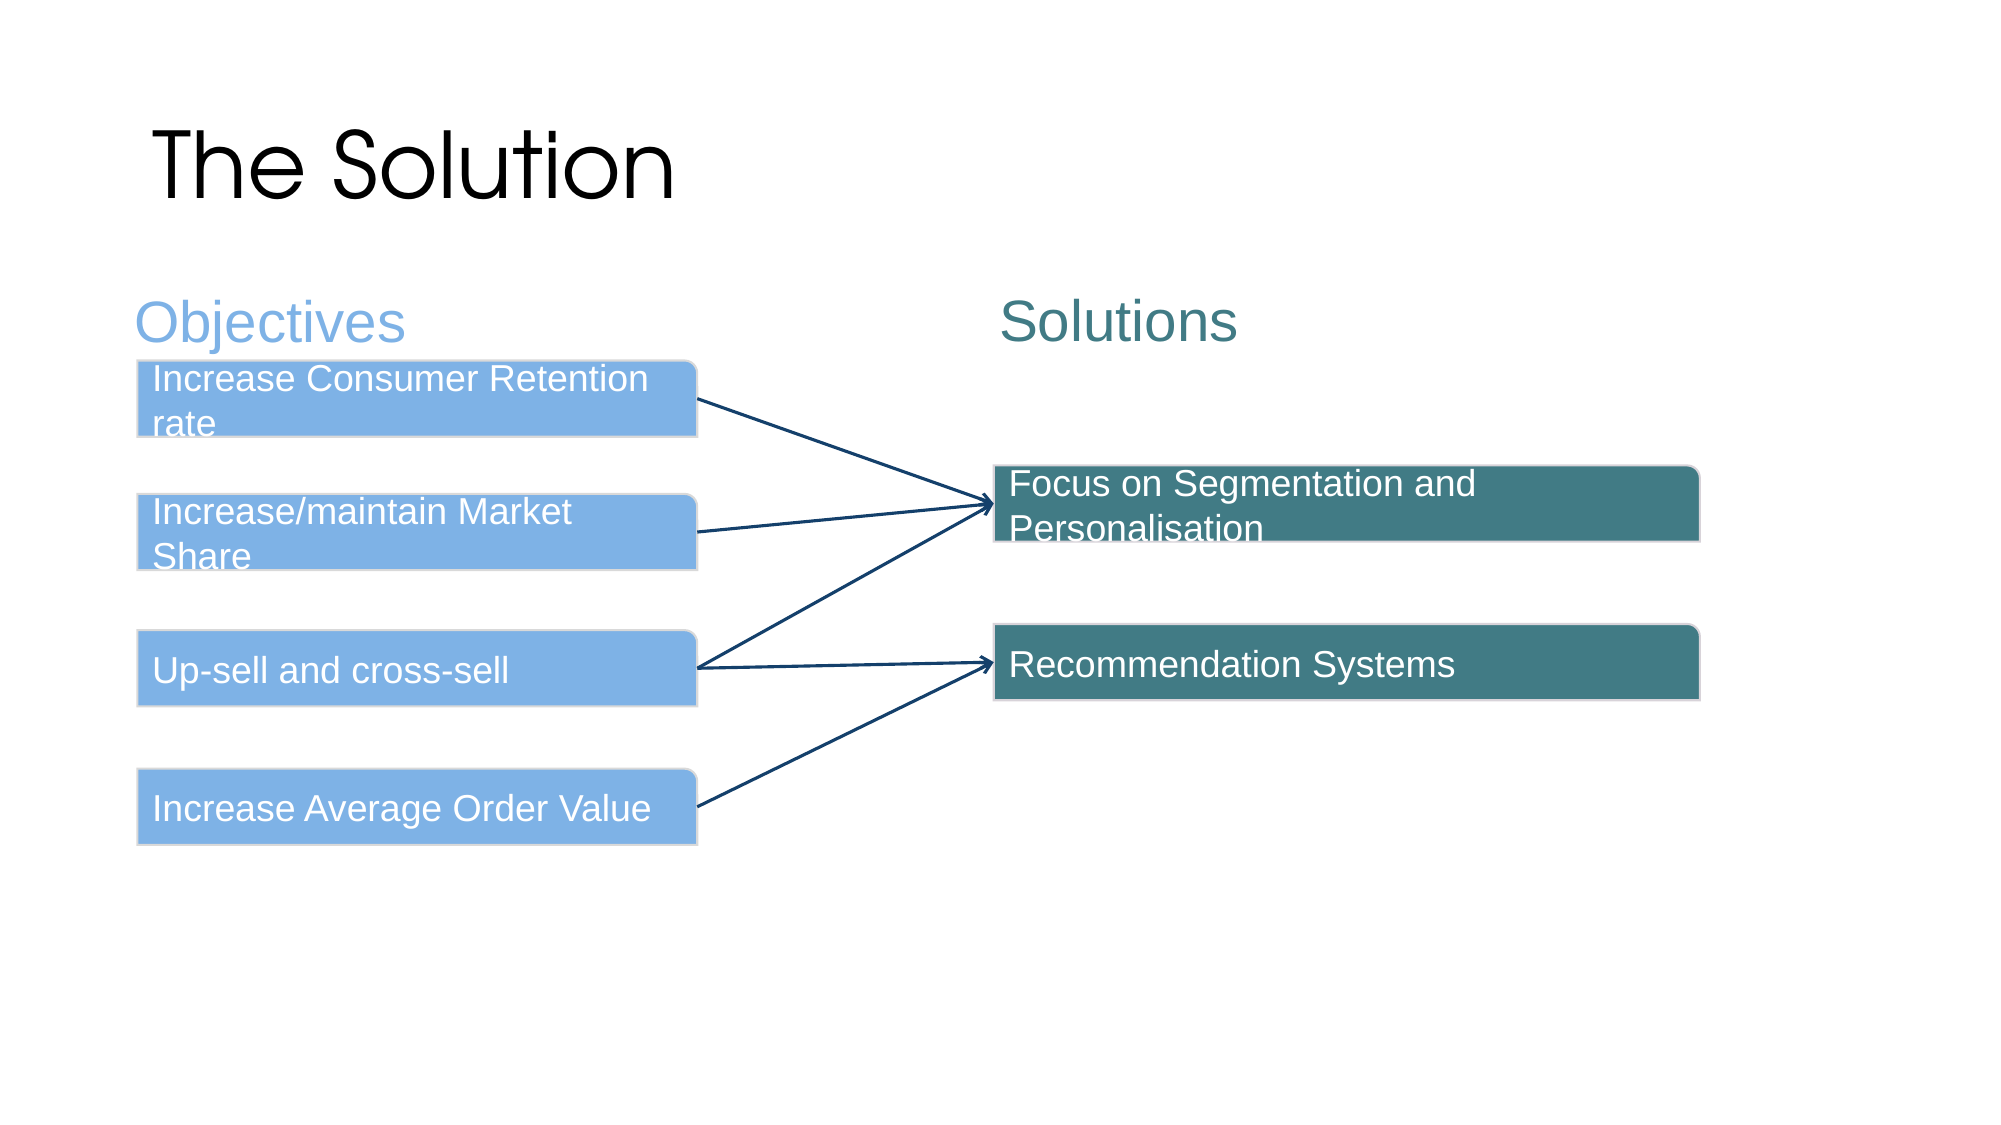

# The Solution
Solutions
Objectives
Increase Consumer Retention rate
Focus on Segmentation and Personalisation
Increase/maintain Market Share
Recommendation Systems
Up-sell and cross-sell
Increase Average Order Value